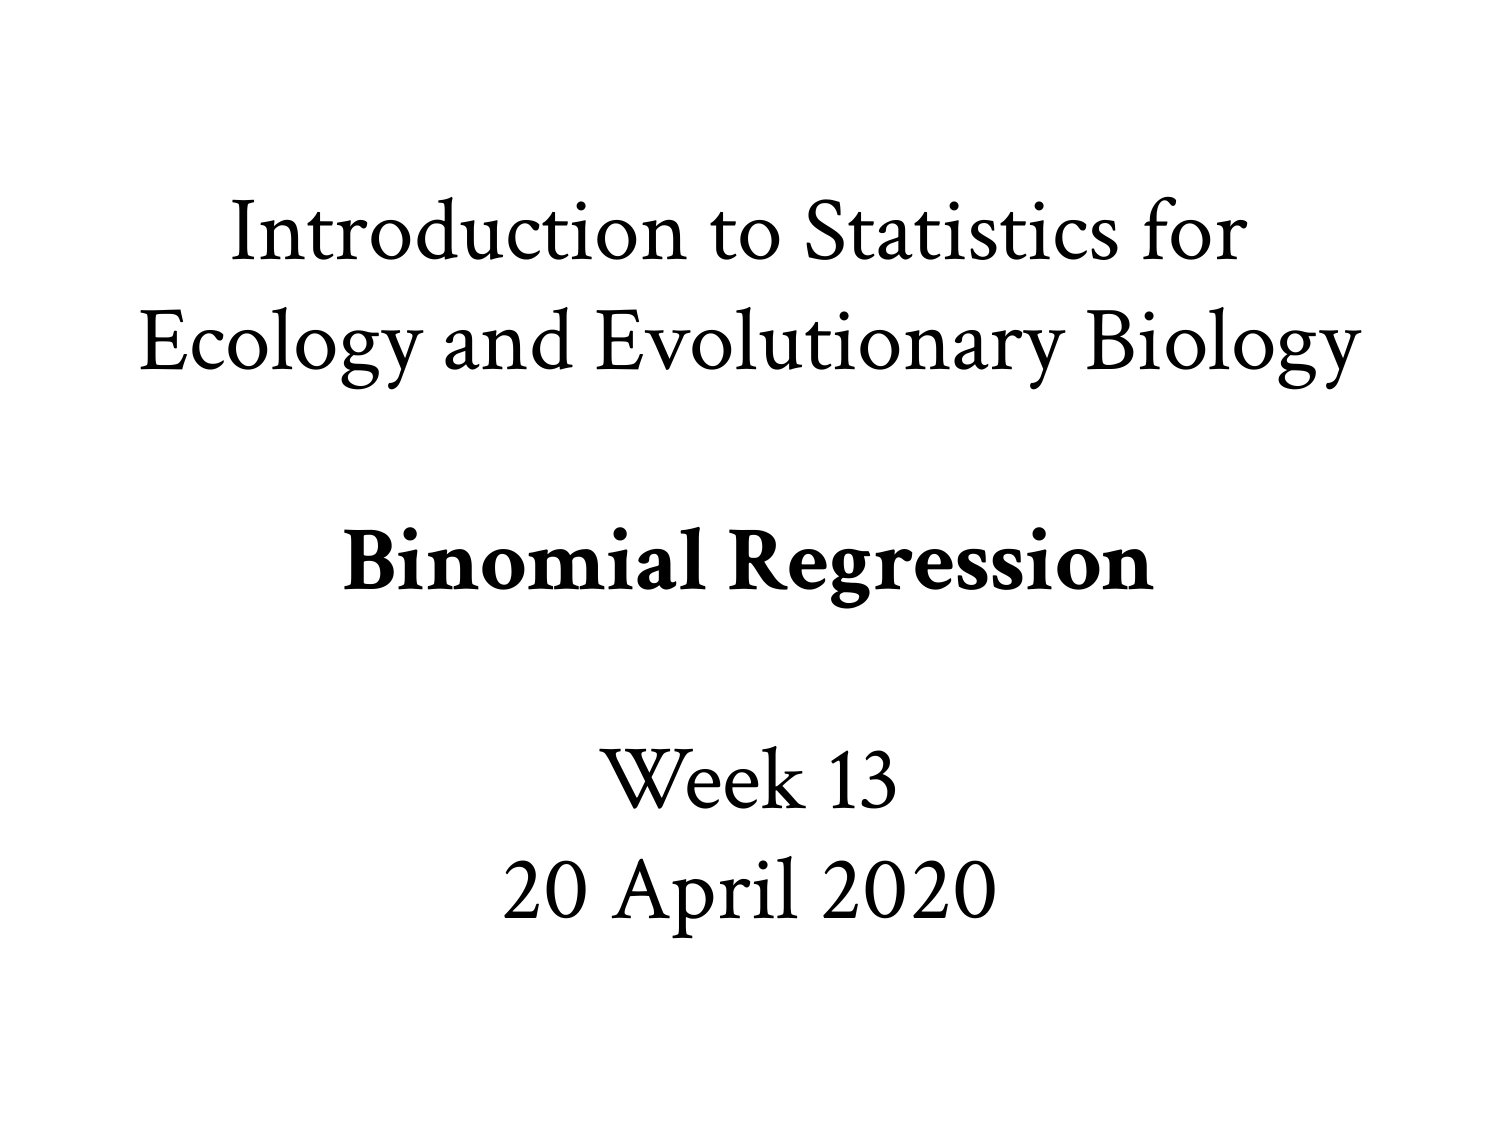

# Introduction to Statistics for Ecology and Evolutionary Biology Binomial Regression Week 13 20 April 2020